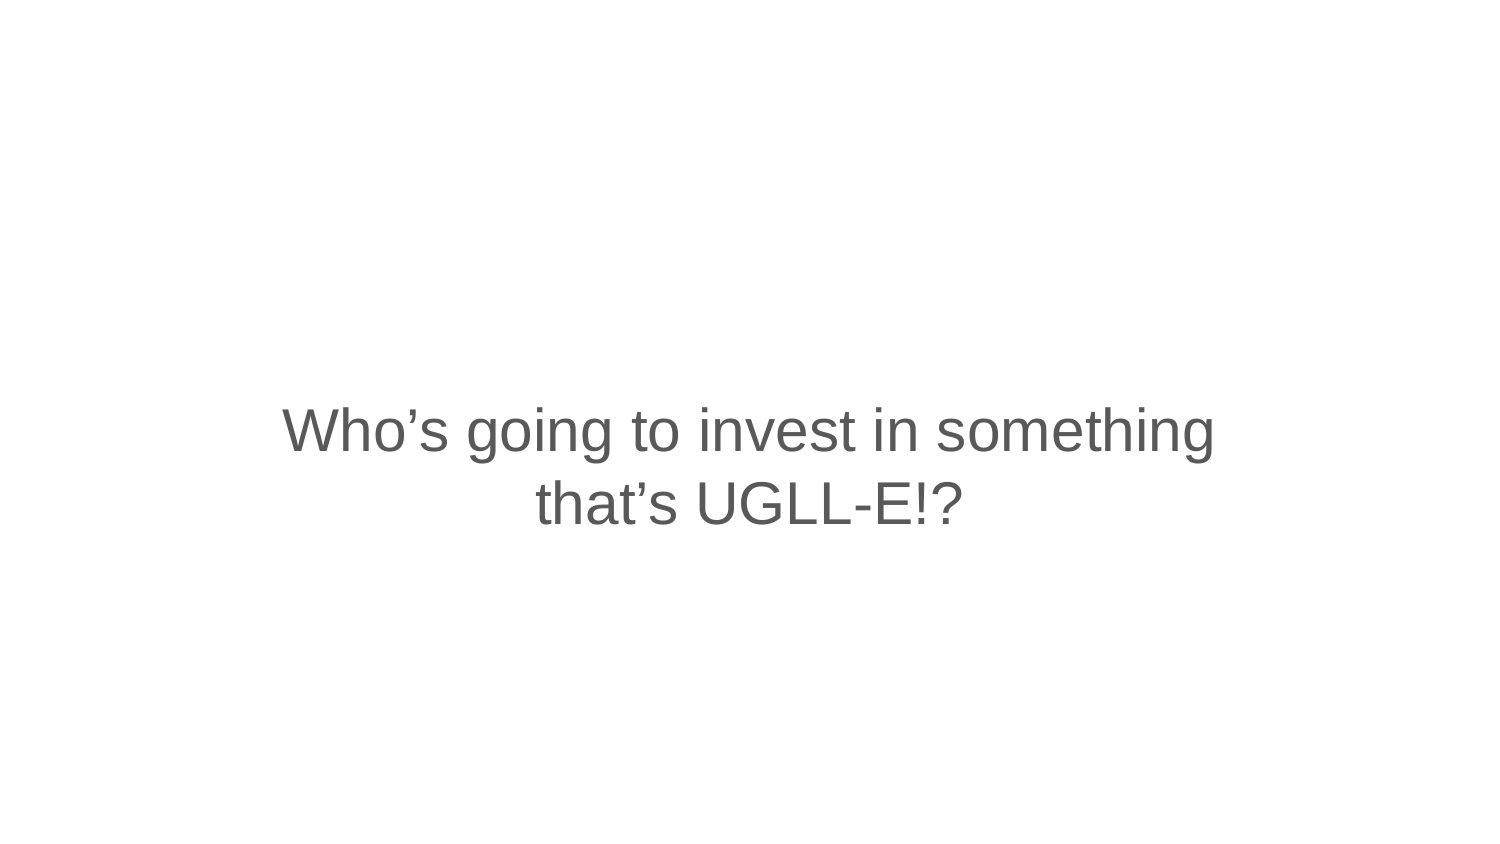

Who’s going to invest in something that’s UGLL-E!?